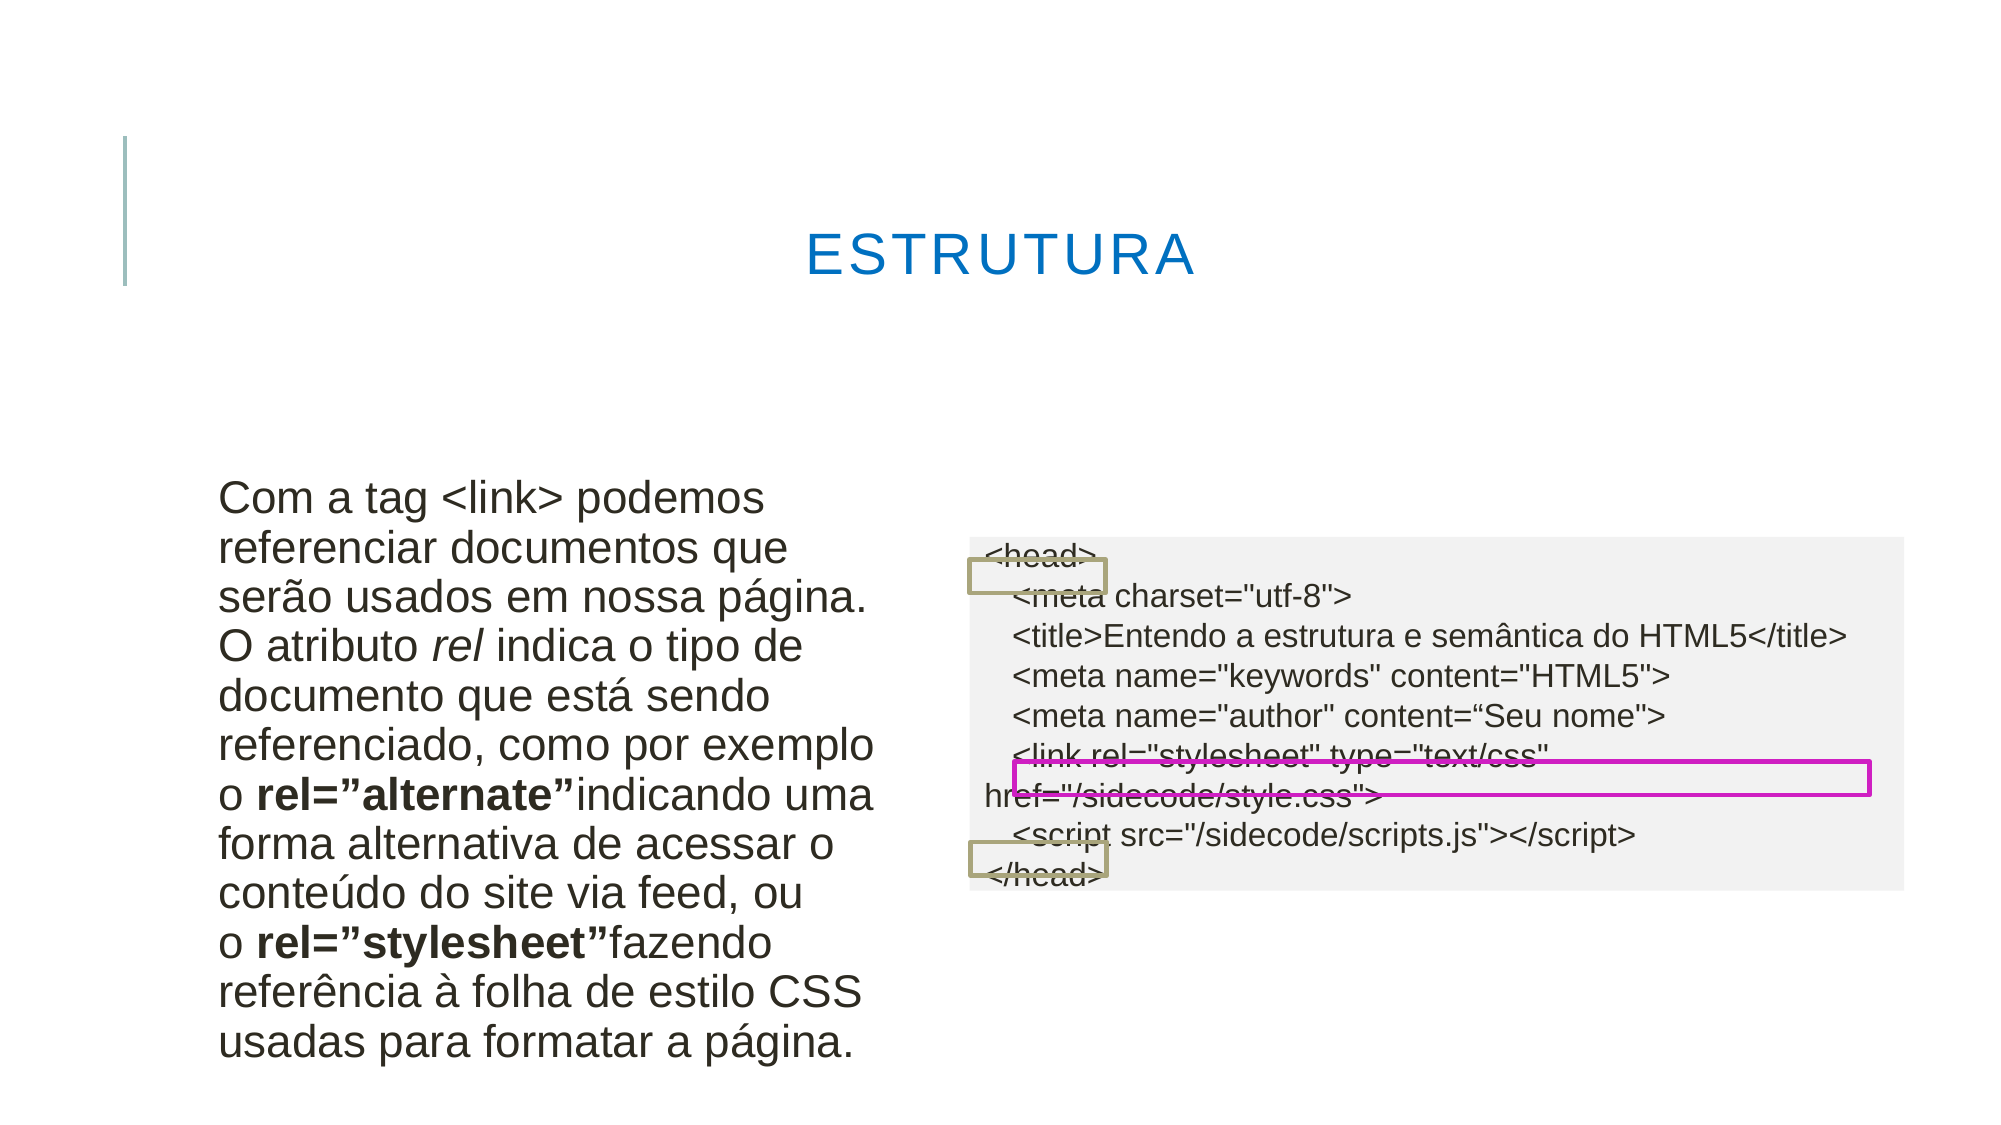

Estrutura
Com a tag <link> podemos referenciar documentos que serão usados em nossa página. O atributo rel indica o tipo de documento que está sendo referenciado, como por exemplo o rel=”alternate”indicando uma forma alternativa de acessar o conteúdo do site via feed, ou o rel=”stylesheet”fazendo referência à folha de estilo CSS usadas para formatar a página.
<head>
   <meta charset="utf-8">
   <title>Entendo a estrutura e semântica do HTML5</title>
   <meta name="keywords" content="HTML5">
   <meta name="author" content=“Seu nome">
   <link rel="stylesheet" type="text/css" href="/sidecode/style.css">
   <script src="/sidecode/scripts.js"></script>
</head>